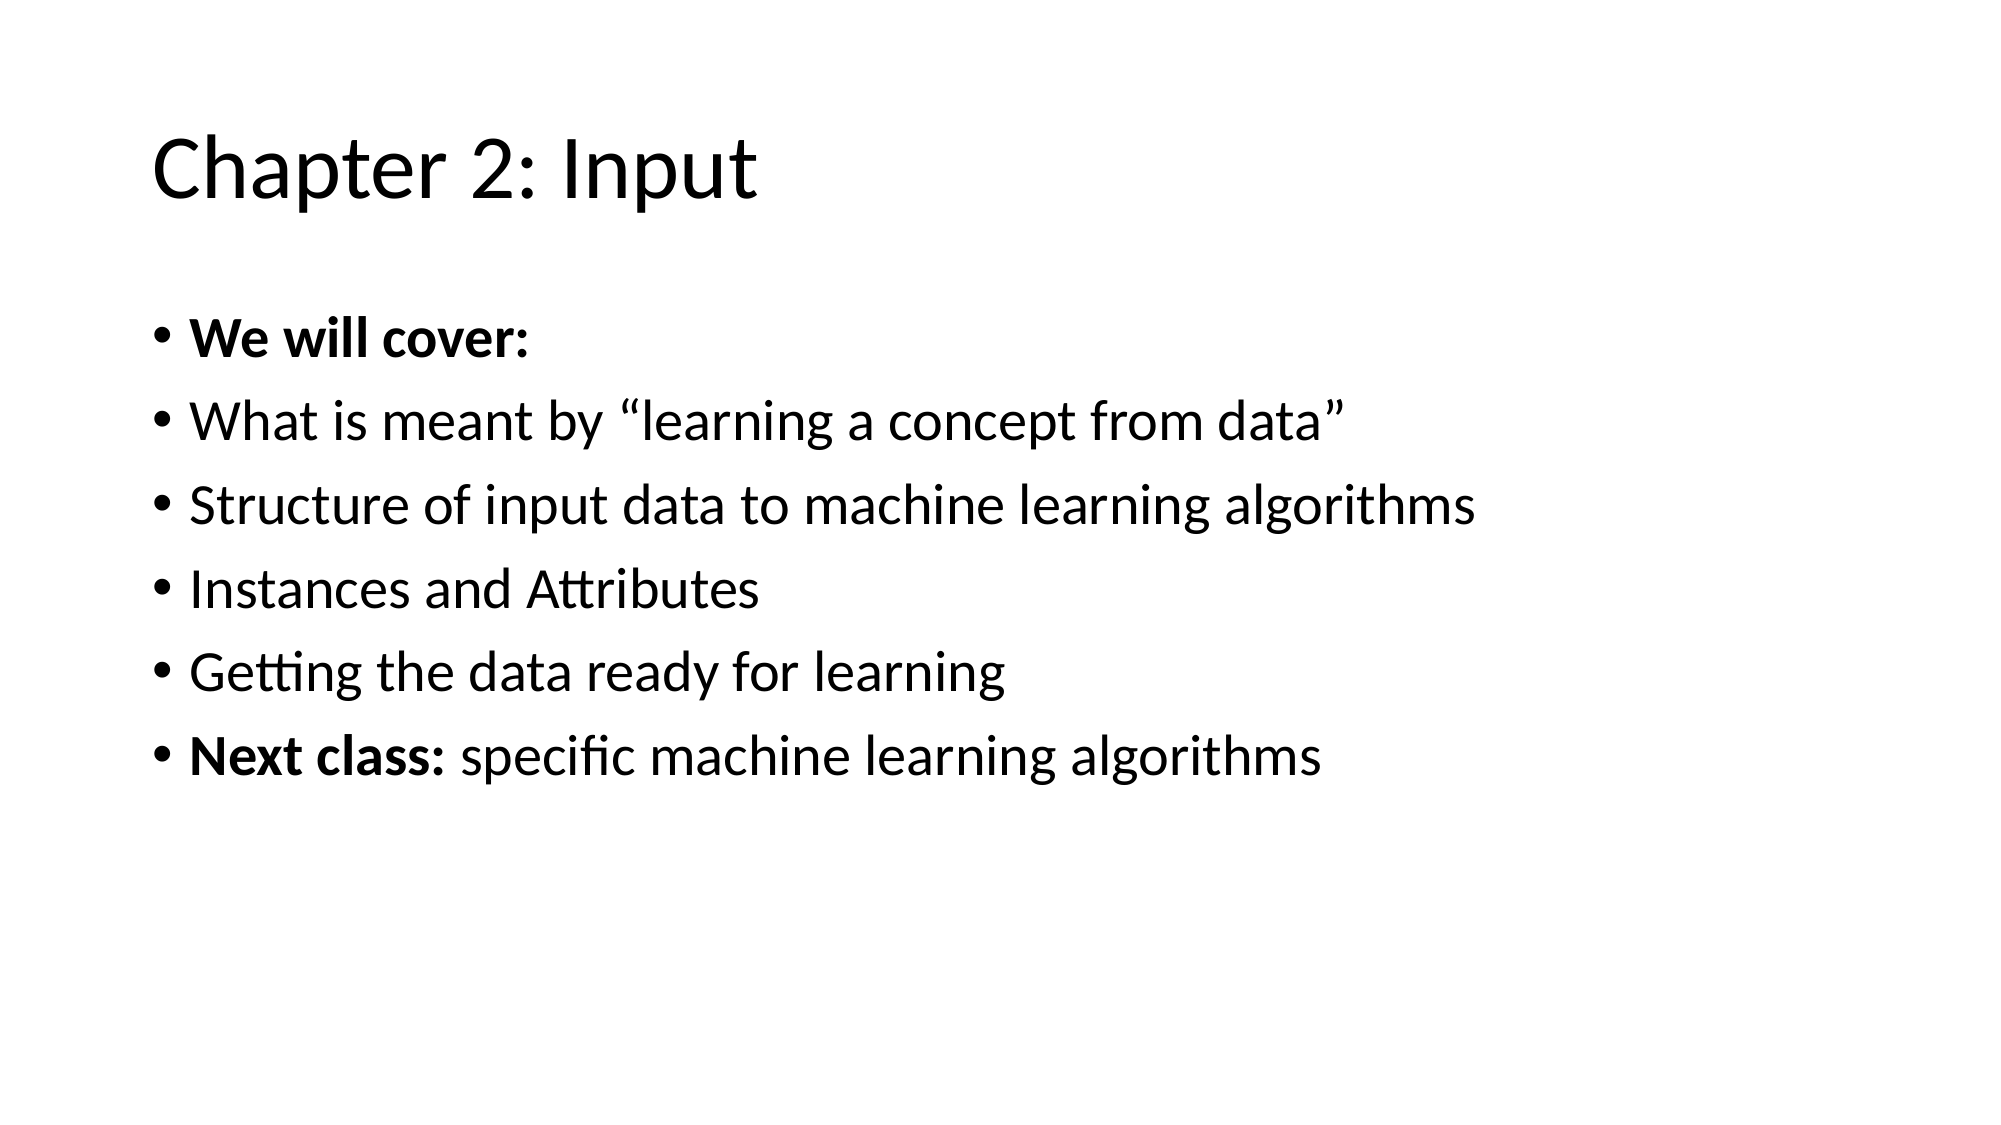

# Chapter 2: Input
We will cover:
What is meant by “learning a concept from data”
Structure of input data to machine learning algorithms
Instances and Attributes
Getting the data ready for learning
Next class: specific machine learning algorithms